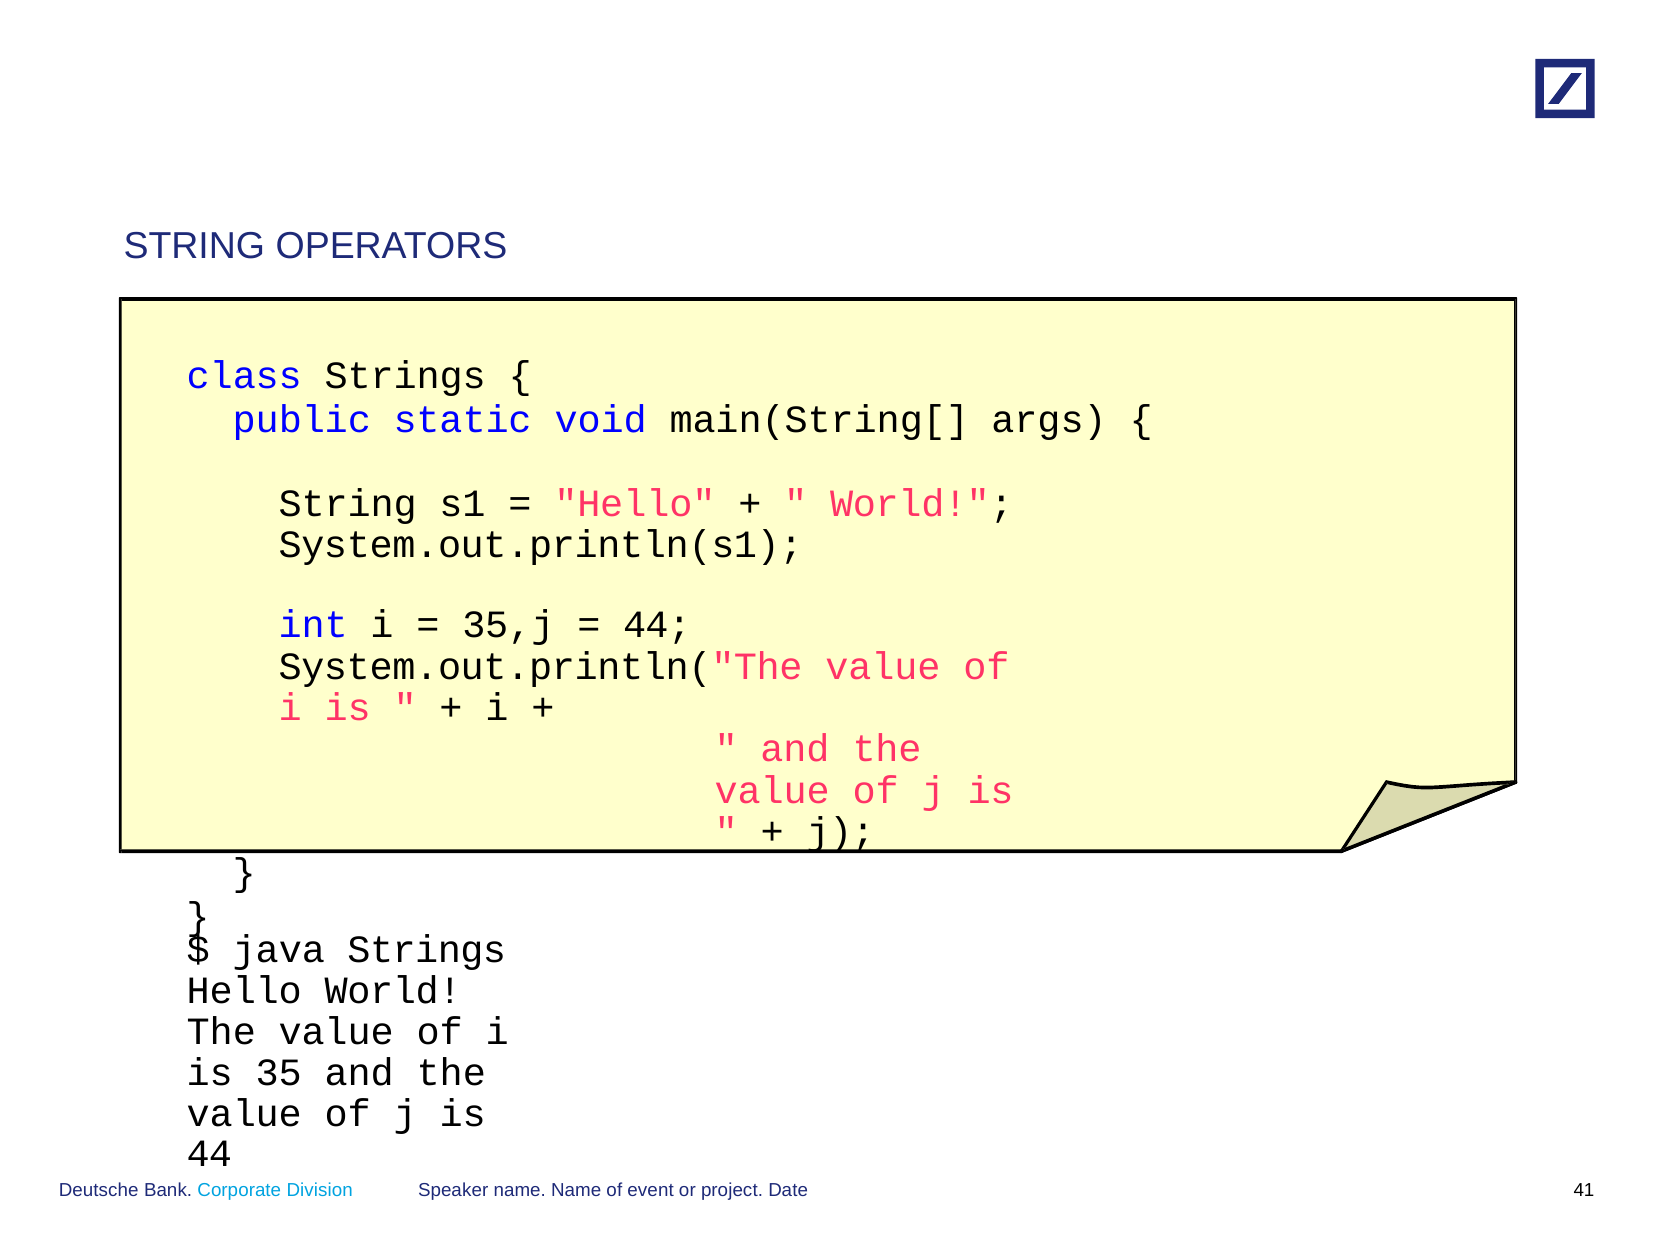

# STRING OPERATORS

class Strings {
public static void main(String[] args) {
String s1 = "Hello" + " World!"; System.out.println(s1);
int i = 35,j = 44;
System.out.println("The value of i is " + i +
" and the value of j is " + j);
}
}
$ java Strings Hello World!
The value of i is 35 and the value of j is 44
Speaker name. Name of event or project. Date
41